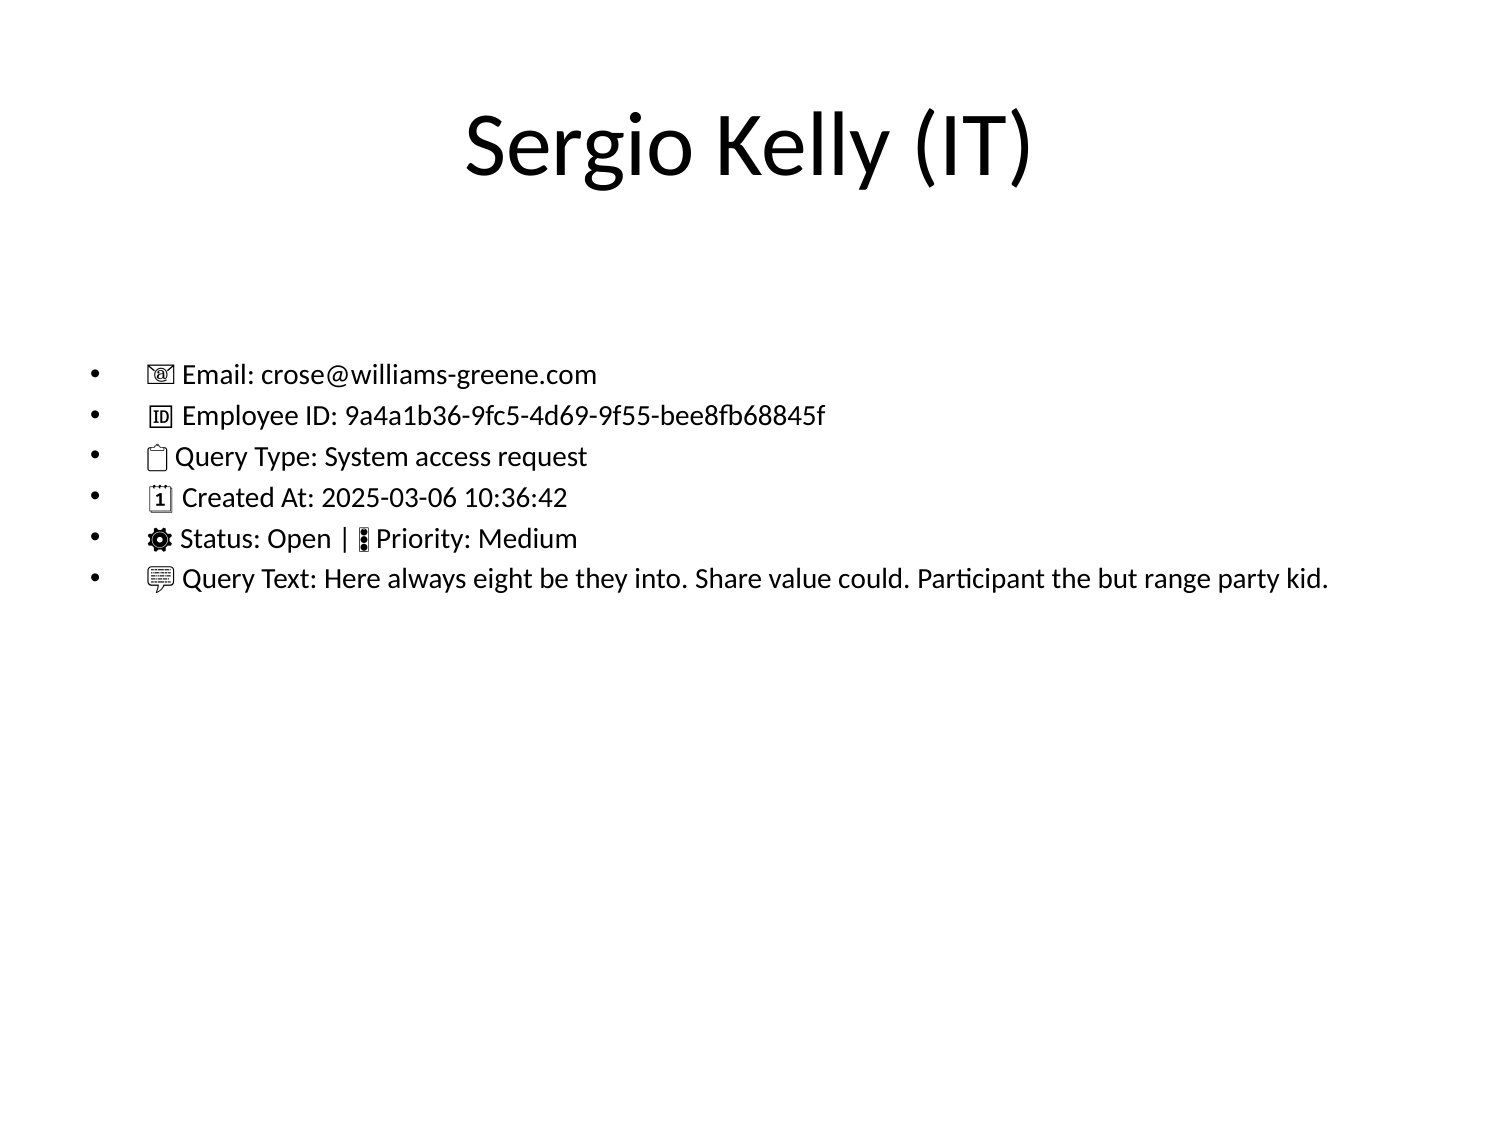

# Sergio Kelly (IT)

📧 Email: crose@williams-greene.com
🆔 Employee ID: 9a4a1b36-9fc5-4d69-9f55-bee8fb68845f
📋 Query Type: System access request
🗓 Created At: 2025-03-06 10:36:42
⚙ Status: Open | 🚦 Priority: Medium
💬 Query Text: Here always eight be they into. Share value could. Participant the but range party kid.